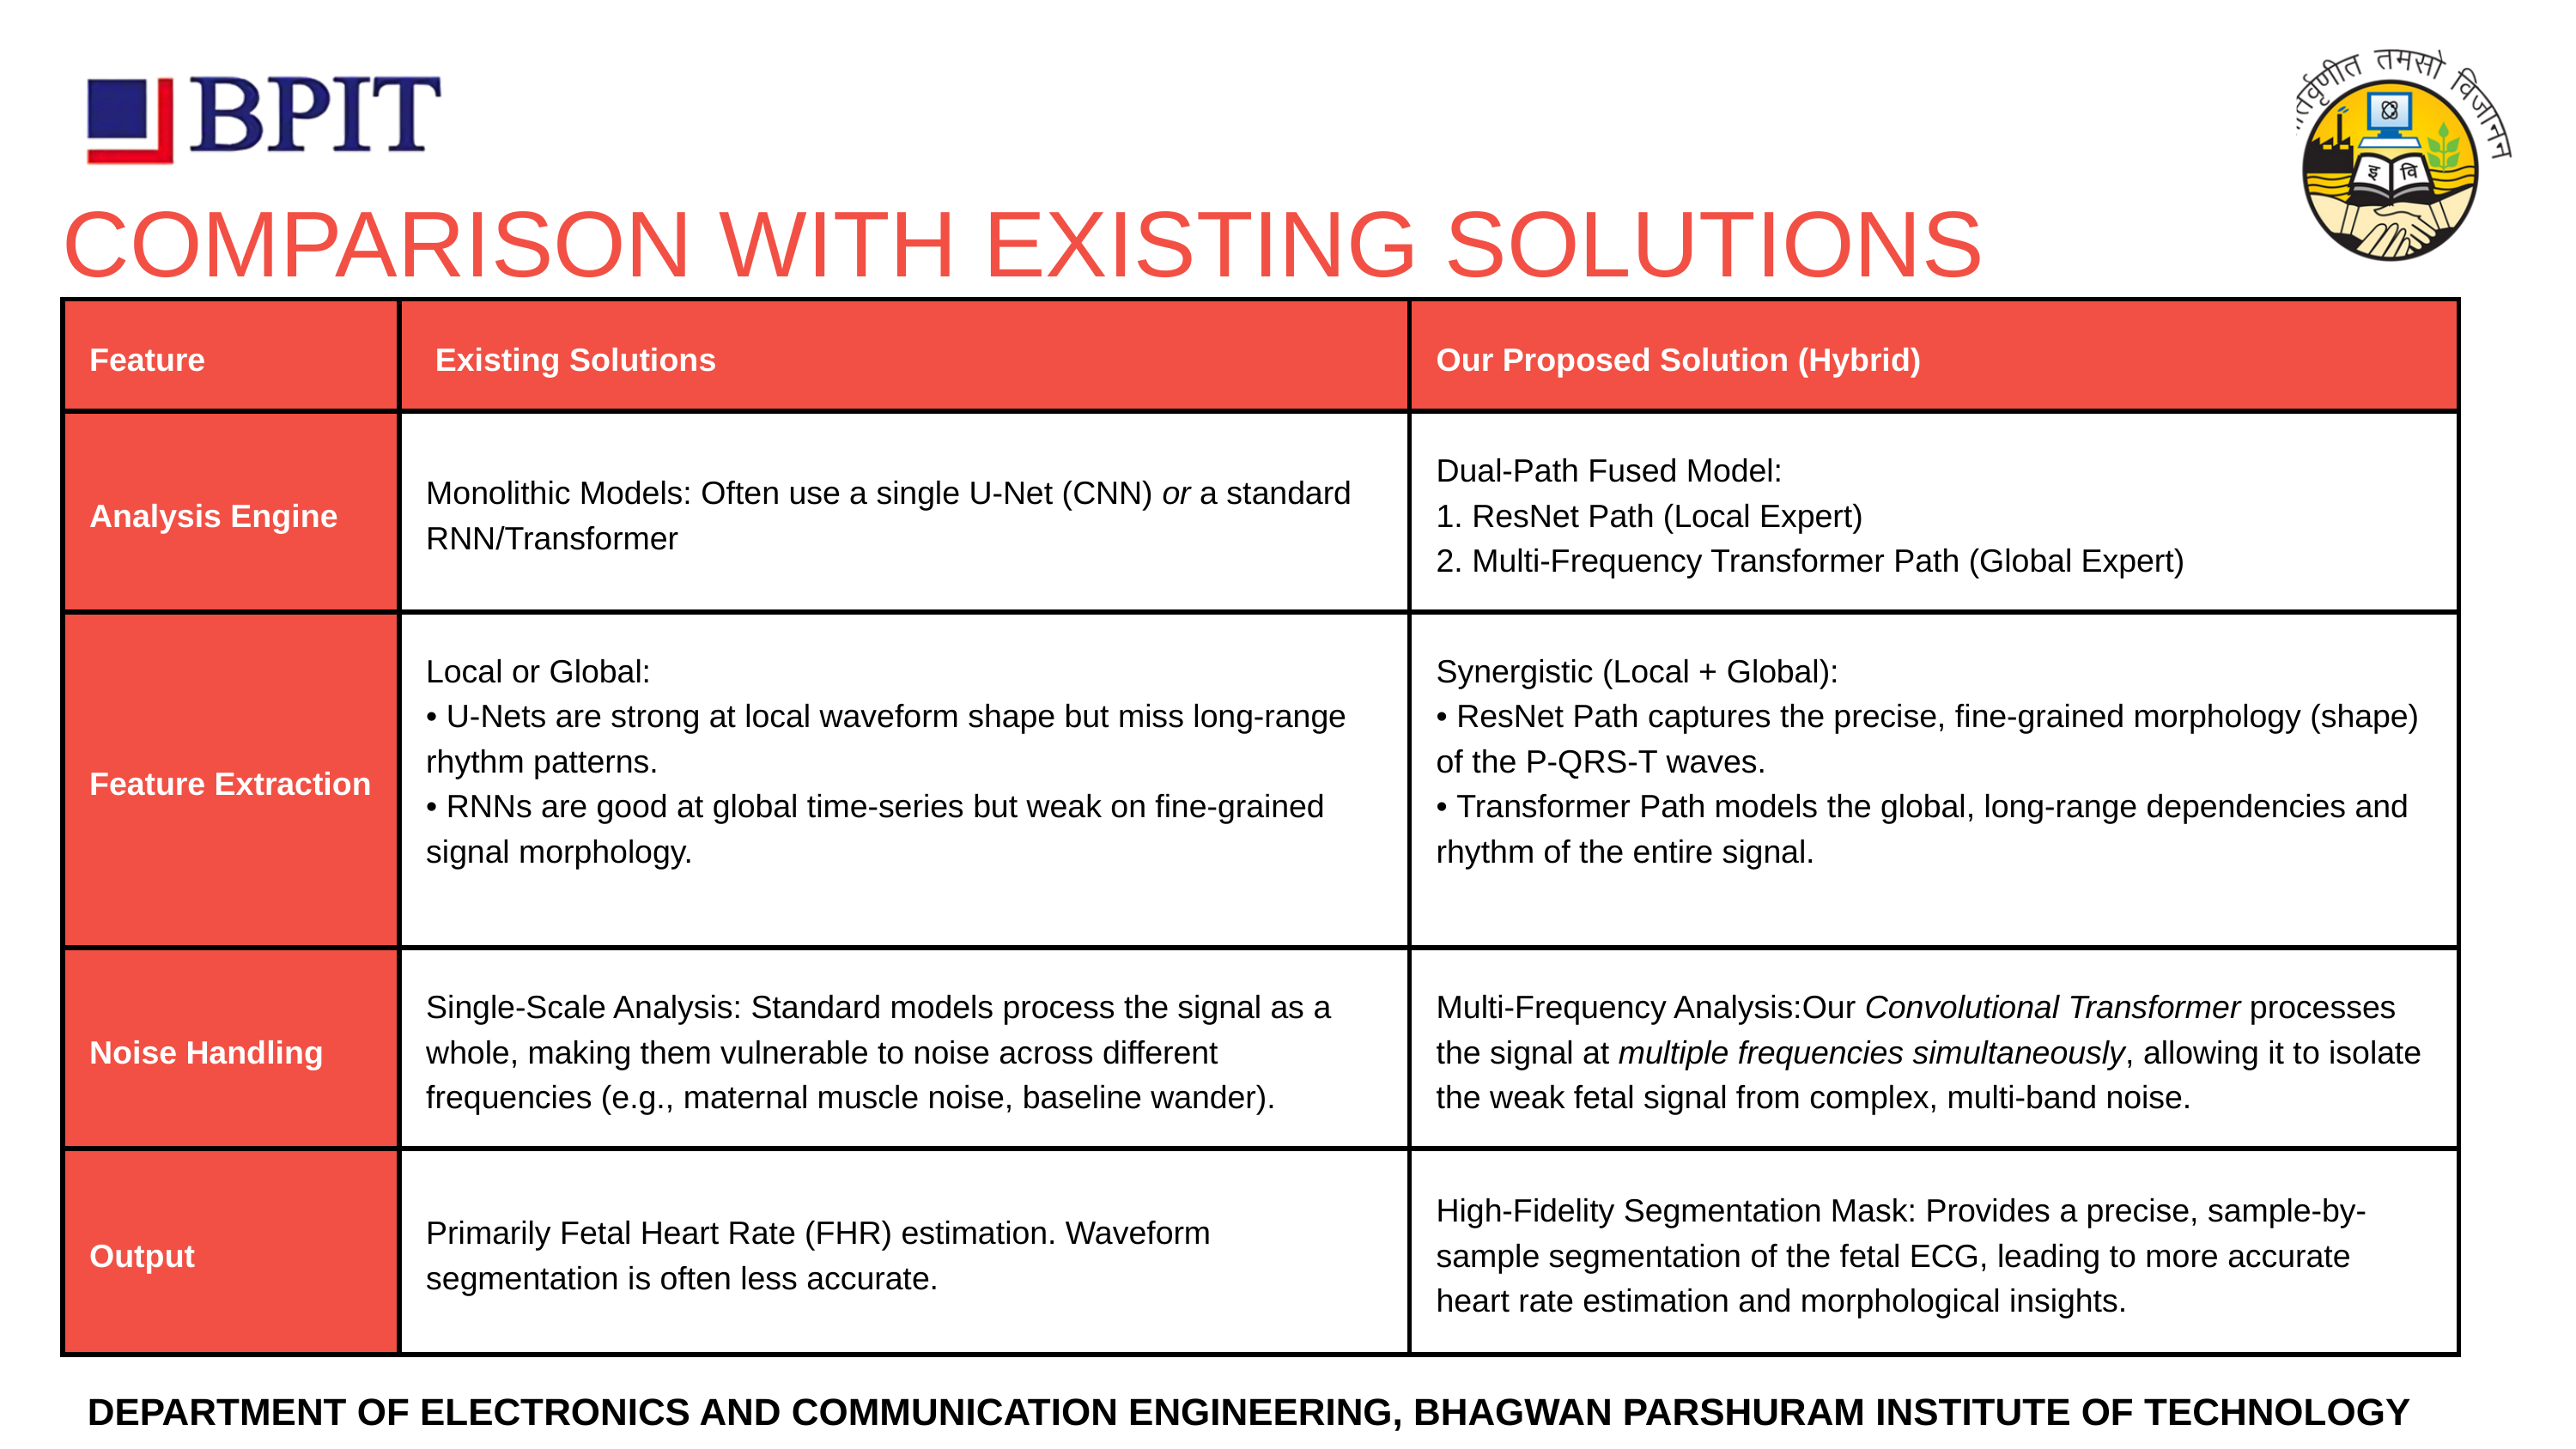

COMPARISON WITH EXISTING SOLUTIONS
| Feature | Existing Solutions | Our Proposed Solution (Hybrid) |
| --- | --- | --- |
| Analysis Engine | Monolithic Models: Often use a single U-Net (CNN) or a standard RNN/Transformer | Dual-Path Fused Model: 1. ResNet Path (Local Expert) 2. Multi-Frequency Transformer Path (Global Expert) |
| Feature Extraction | Local or Global: • U-Nets are strong at local waveform shape but miss long-range rhythm patterns. • RNNs are good at global time-series but weak on fine-grained signal morphology. | Synergistic (Local + Global): • ResNet Path captures the precise, fine-grained morphology (shape) of the P-QRS-T waves. • Transformer Path models the global, long-range dependencies and rhythm of the entire signal. |
| Noise Handling | Single-Scale Analysis: Standard models process the signal as a whole, making them vulnerable to noise across different frequencies (e.g., maternal muscle noise, baseline wander). | Multi-Frequency Analysis:Our Convolutional Transformer processes the signal at multiple frequencies simultaneously, allowing it to isolate the weak fetal signal from complex, multi-band noise. |
| Output | Primarily Fetal Heart Rate (FHR) estimation. Waveform segmentation is often less accurate. | High-Fidelity Segmentation Mask: Provides a precise, sample-by-sample segmentation of the fetal ECG, leading to more accurate heart rate estimation and morphological insights. |
DEPARTMENT OF ELECTRONICS AND COMMUNICATION ENGINEERING, BHAGWAN PARSHURAM INSTITUTE OF TECHNOLOGY